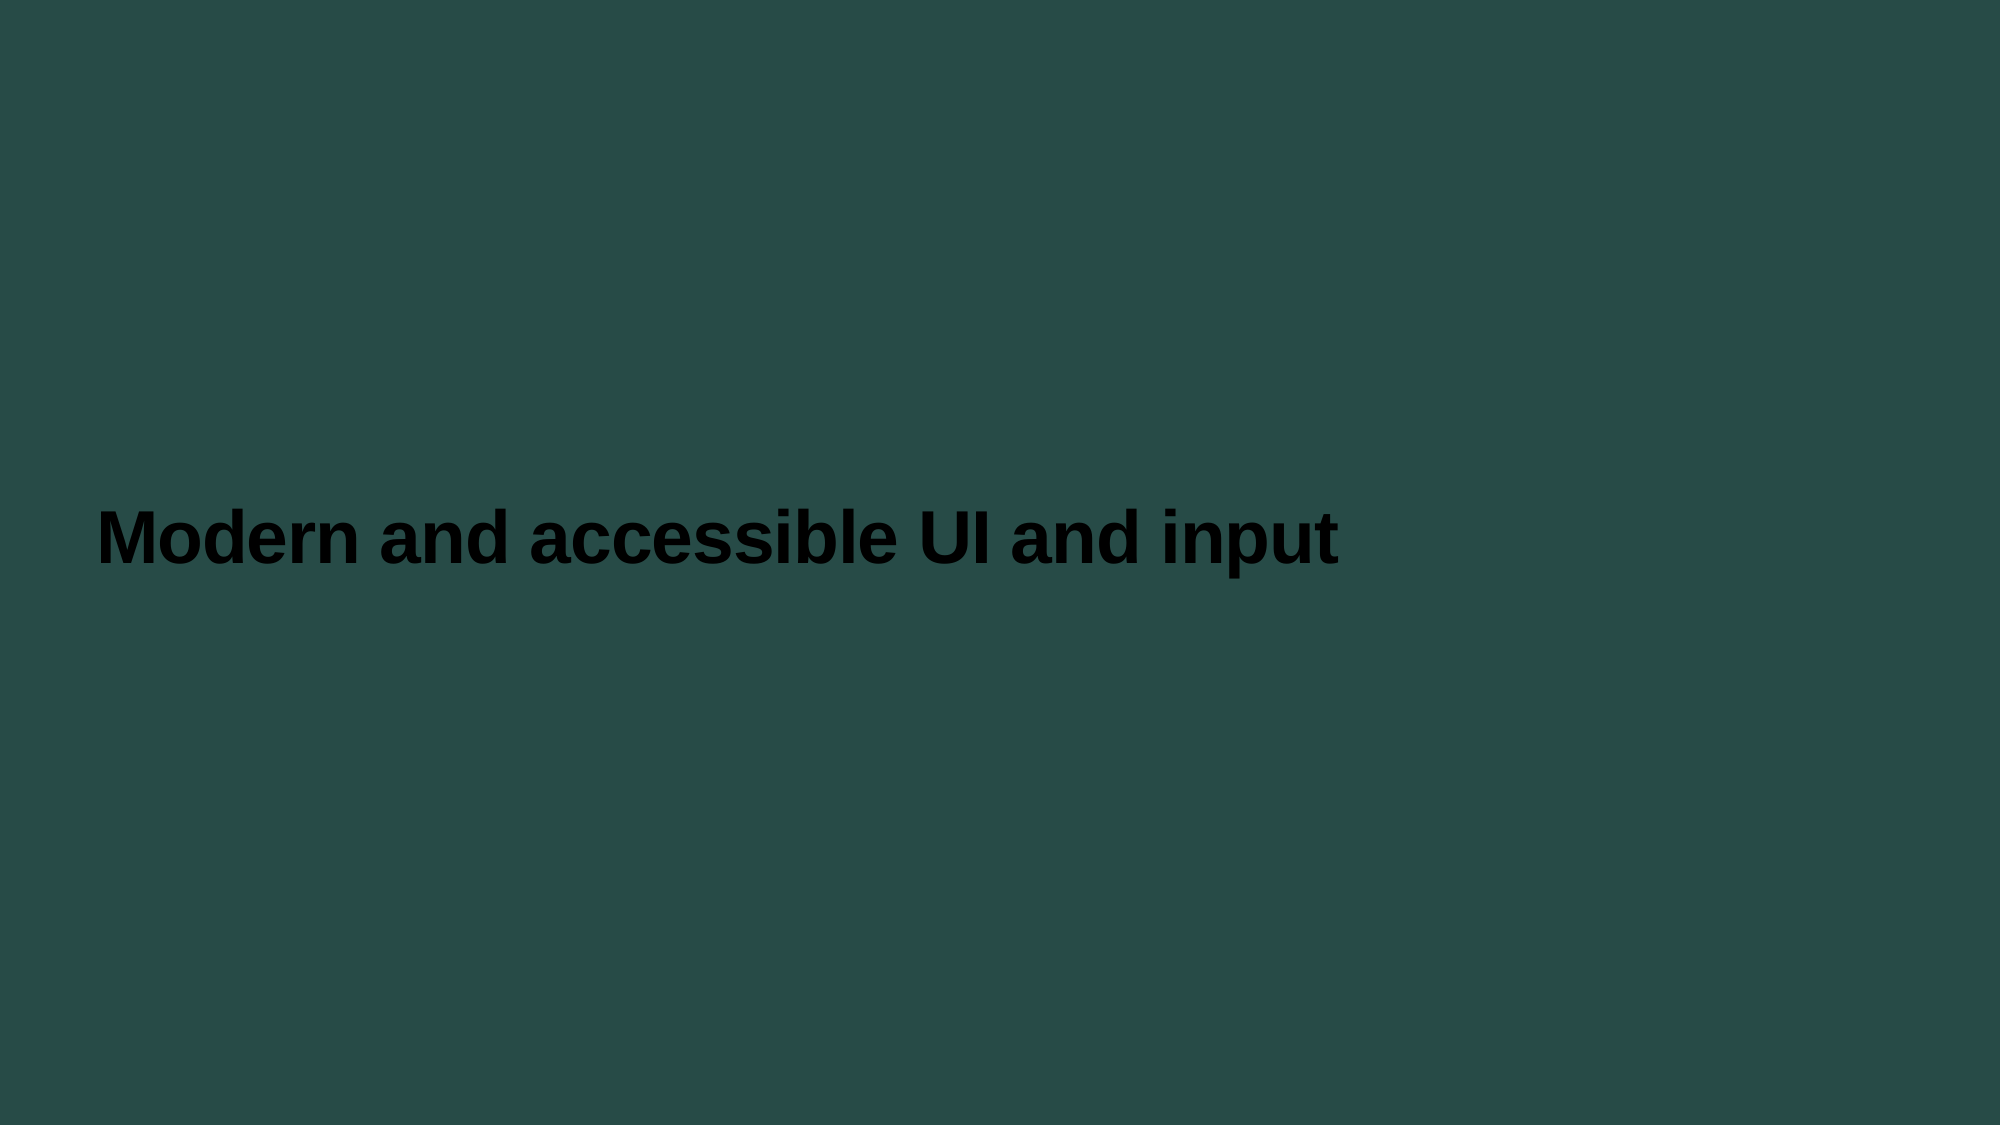

# Modern and accessible UI and input